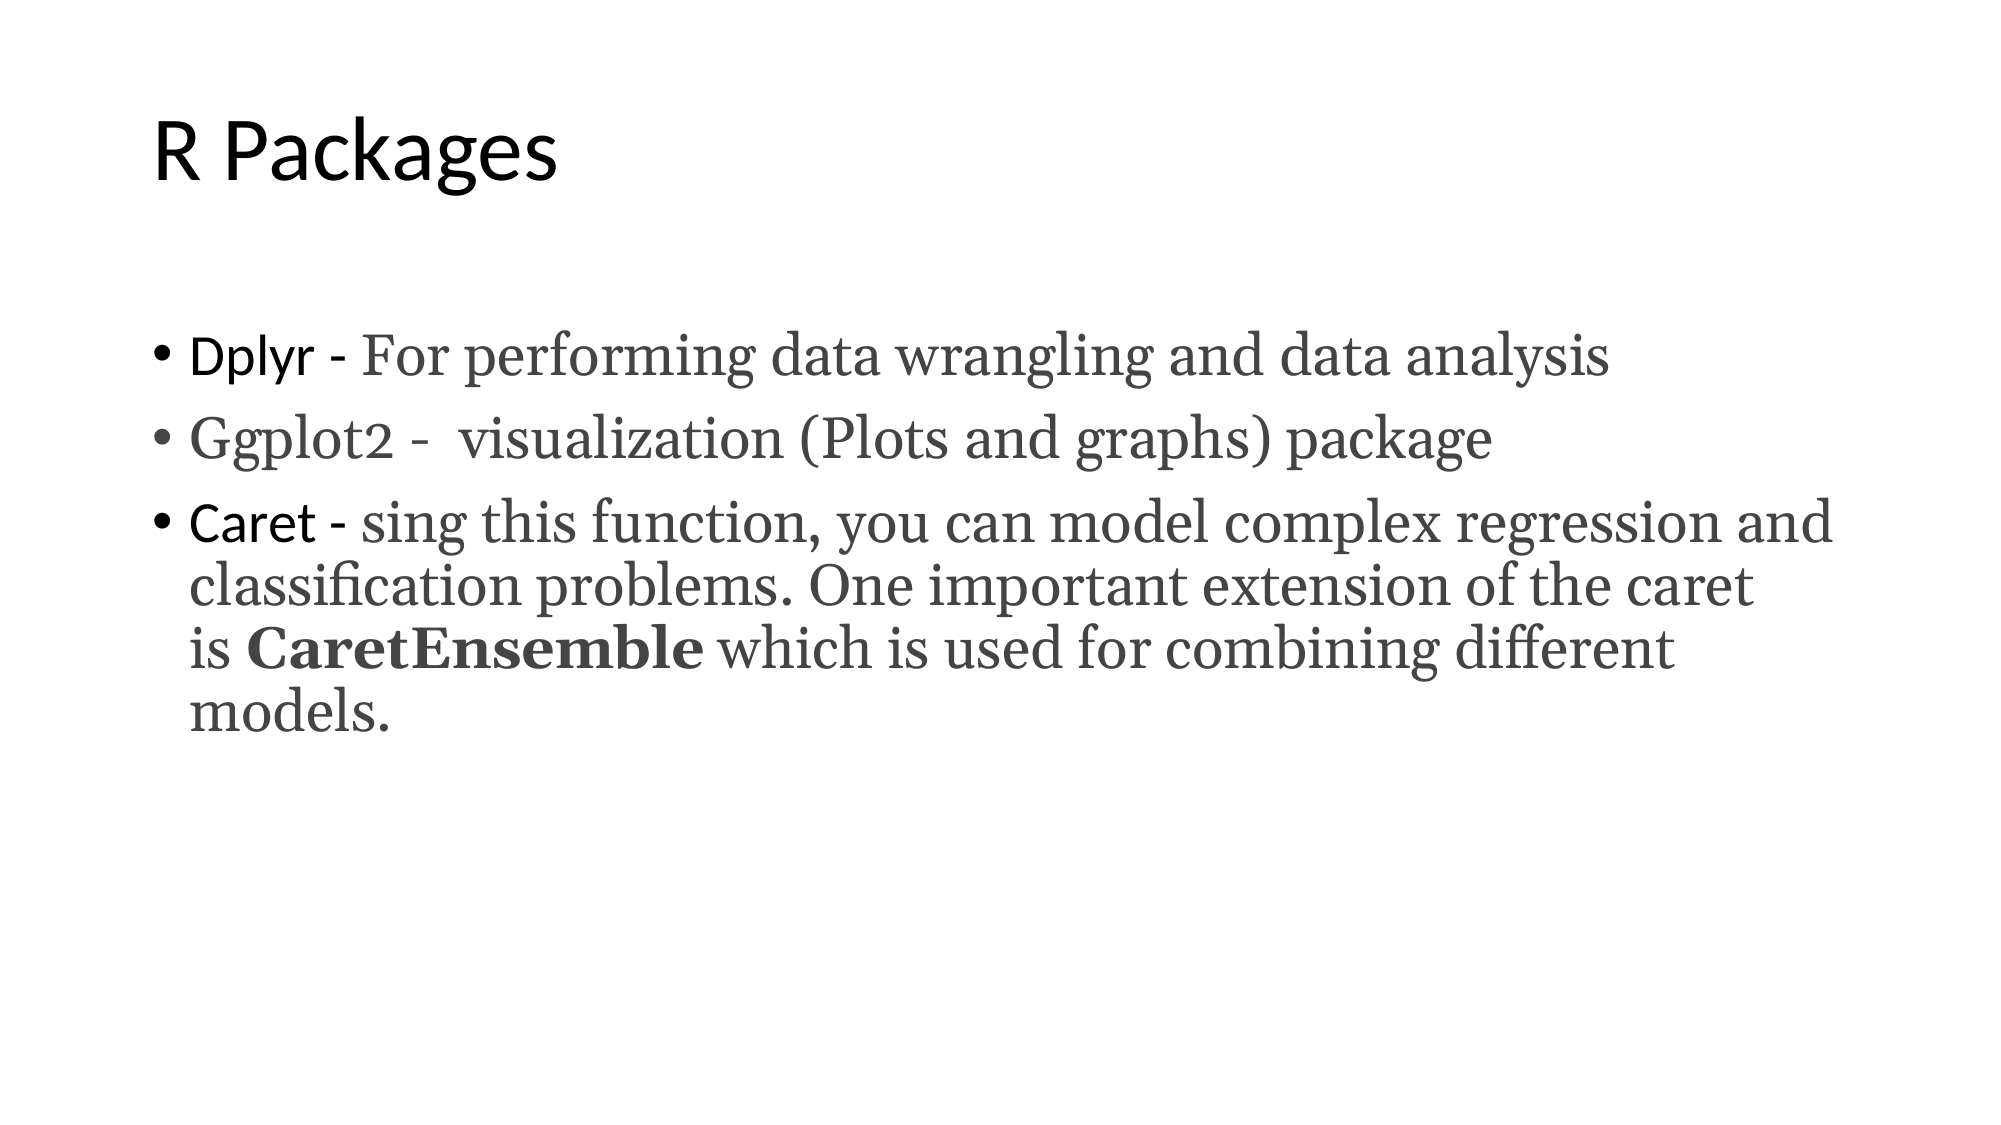

# R Packages
Dplyr - For performing data wrangling and data analysis
Ggplot2 -  visualization (Plots and graphs) package
Caret - sing this function, you can model complex regression and classification problems. One important extension of the caret is CaretEnsemble which is used for combining different models.